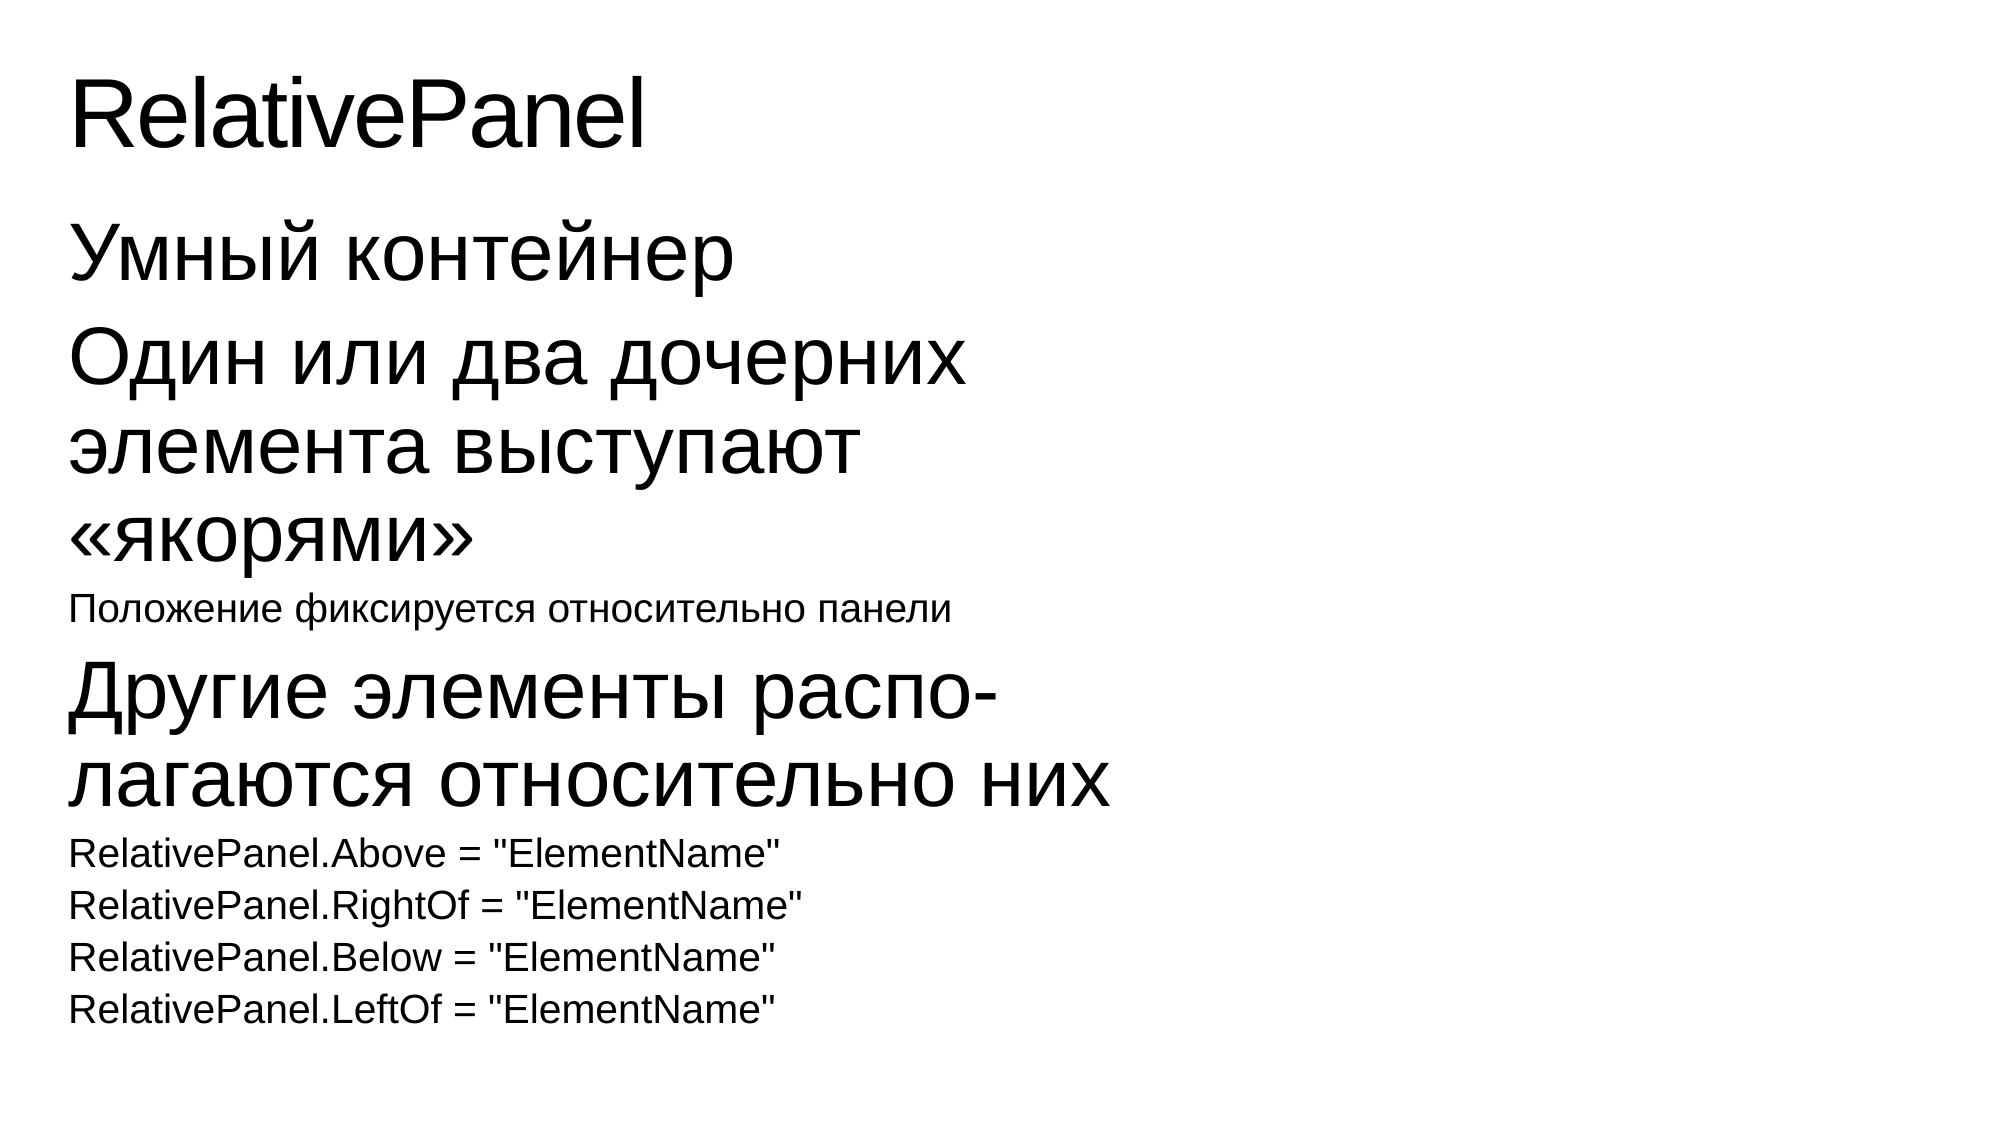

# RelativePanel
Умный контейнер
Один или два дочерних элемента выступают «якорями»
Положение фиксируется относительно панели
Другие элементы распо-лагаются относительно них
RelativePanel.Above = "ElementName"
RelativePanel.RightOf = "ElementName"
RelativePanel.Below = "ElementName"
RelativePanel.LeftOf = "ElementName"